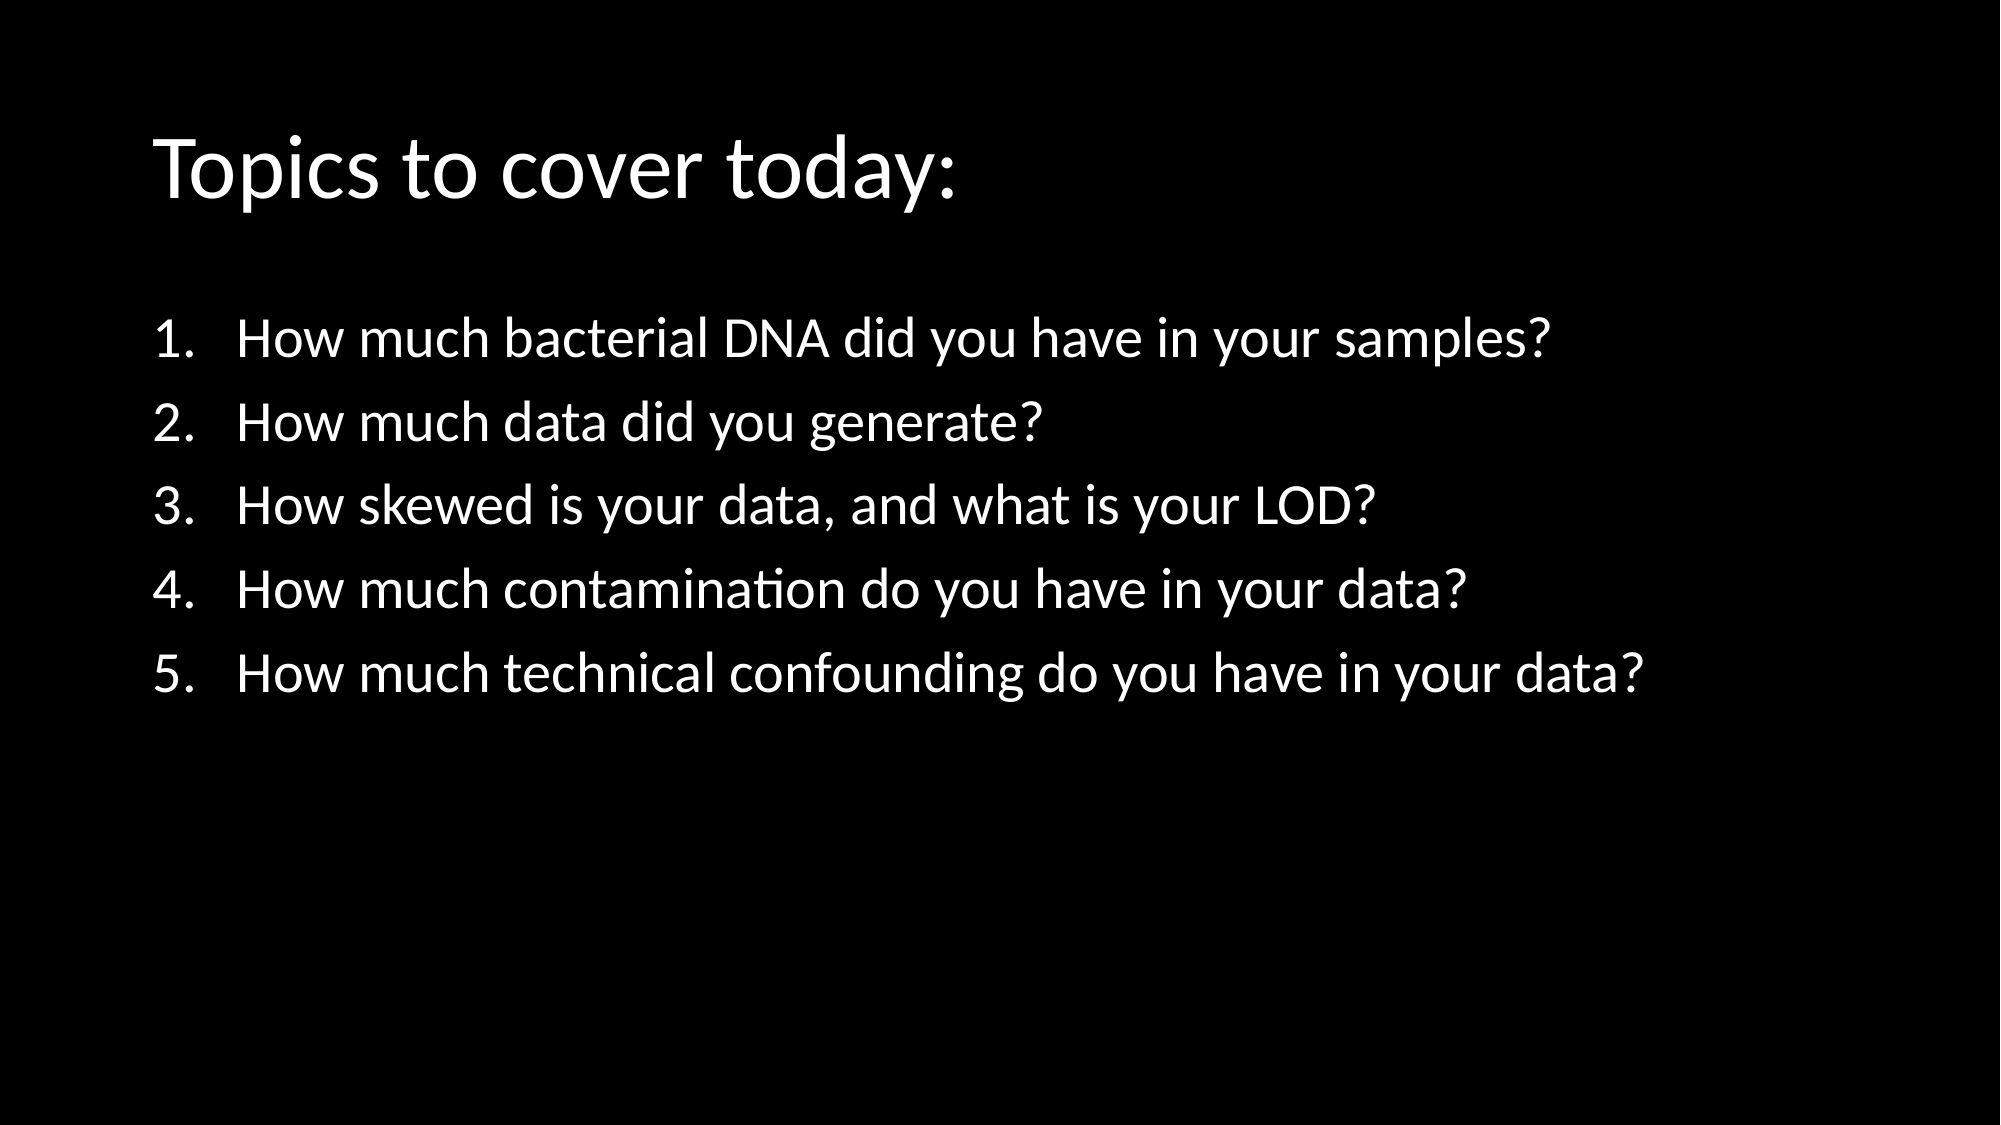

# Topics to cover today:
How much bacterial DNA did you have in your samples?
How much data did you generate?
How skewed is your data, and what is your LOD?
How much contamination do you have in your data?
How much technical confounding do you have in your data?